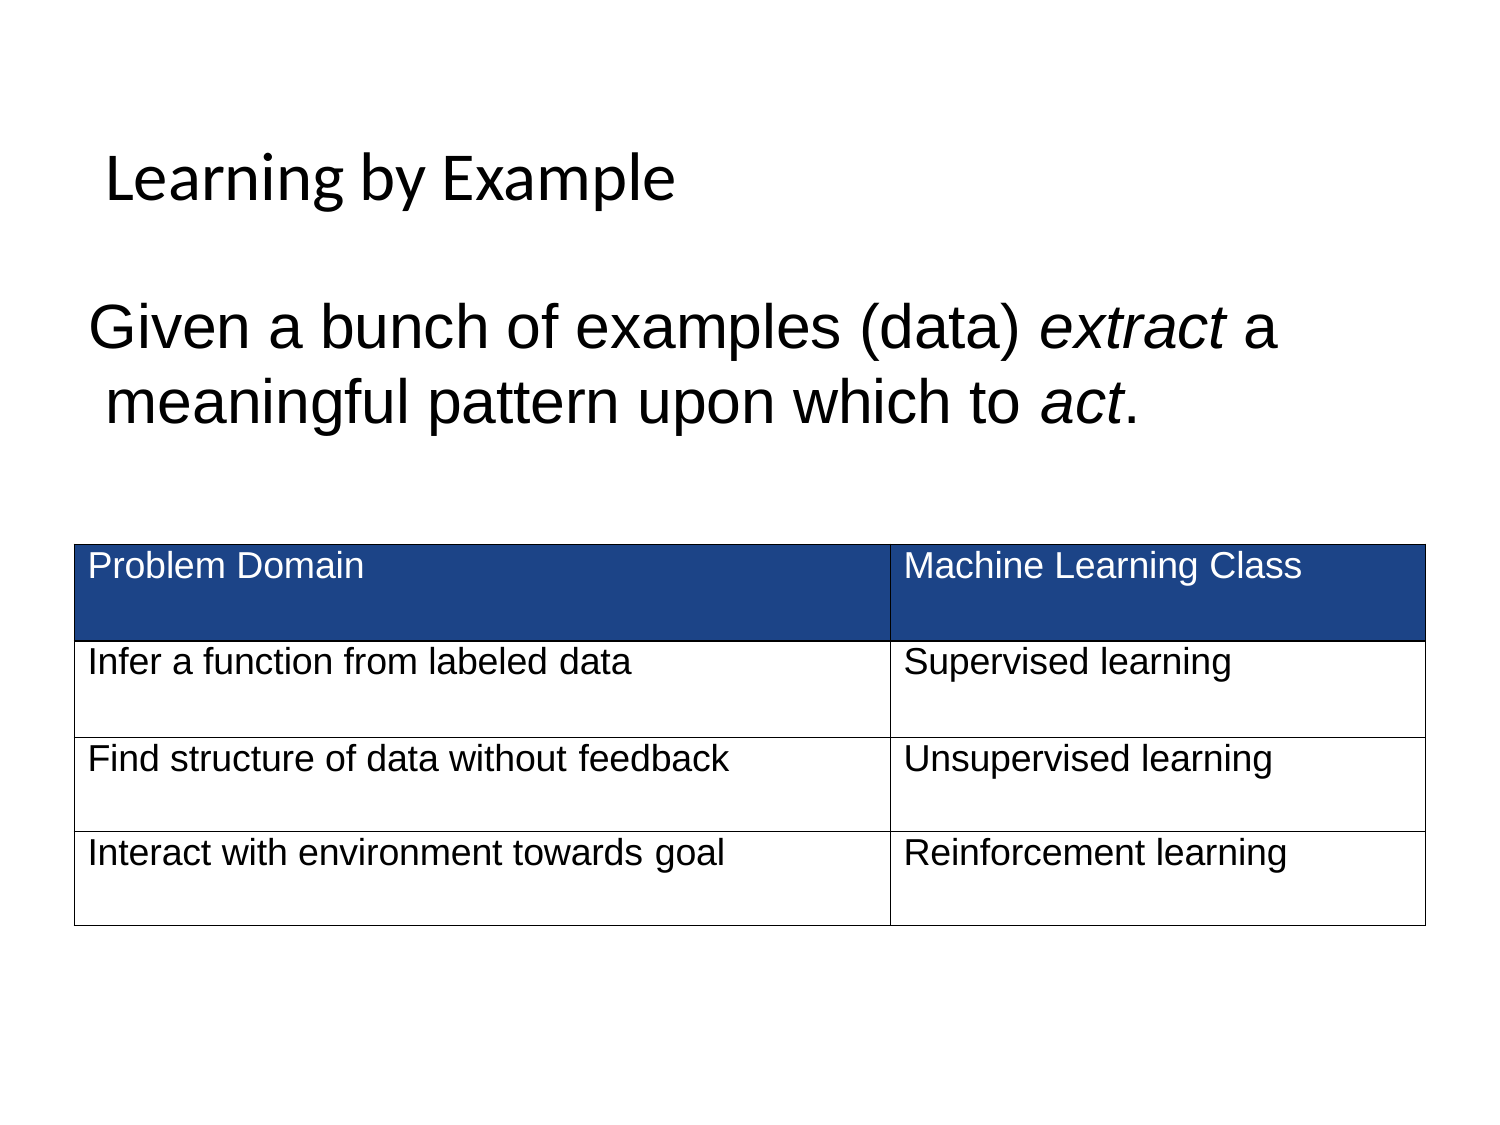

# Learning by Example
Given a bunch of examples (data) extract a  meaningful pattern upon which to act.
| Problem Domain | Machine Learning Class |
| --- | --- |
| Infer a function from labeled data | Supervised learning |
| Find structure of data without feedback | Unsupervised learning |
| Interact with environment towards goal | Reinforcement learning |